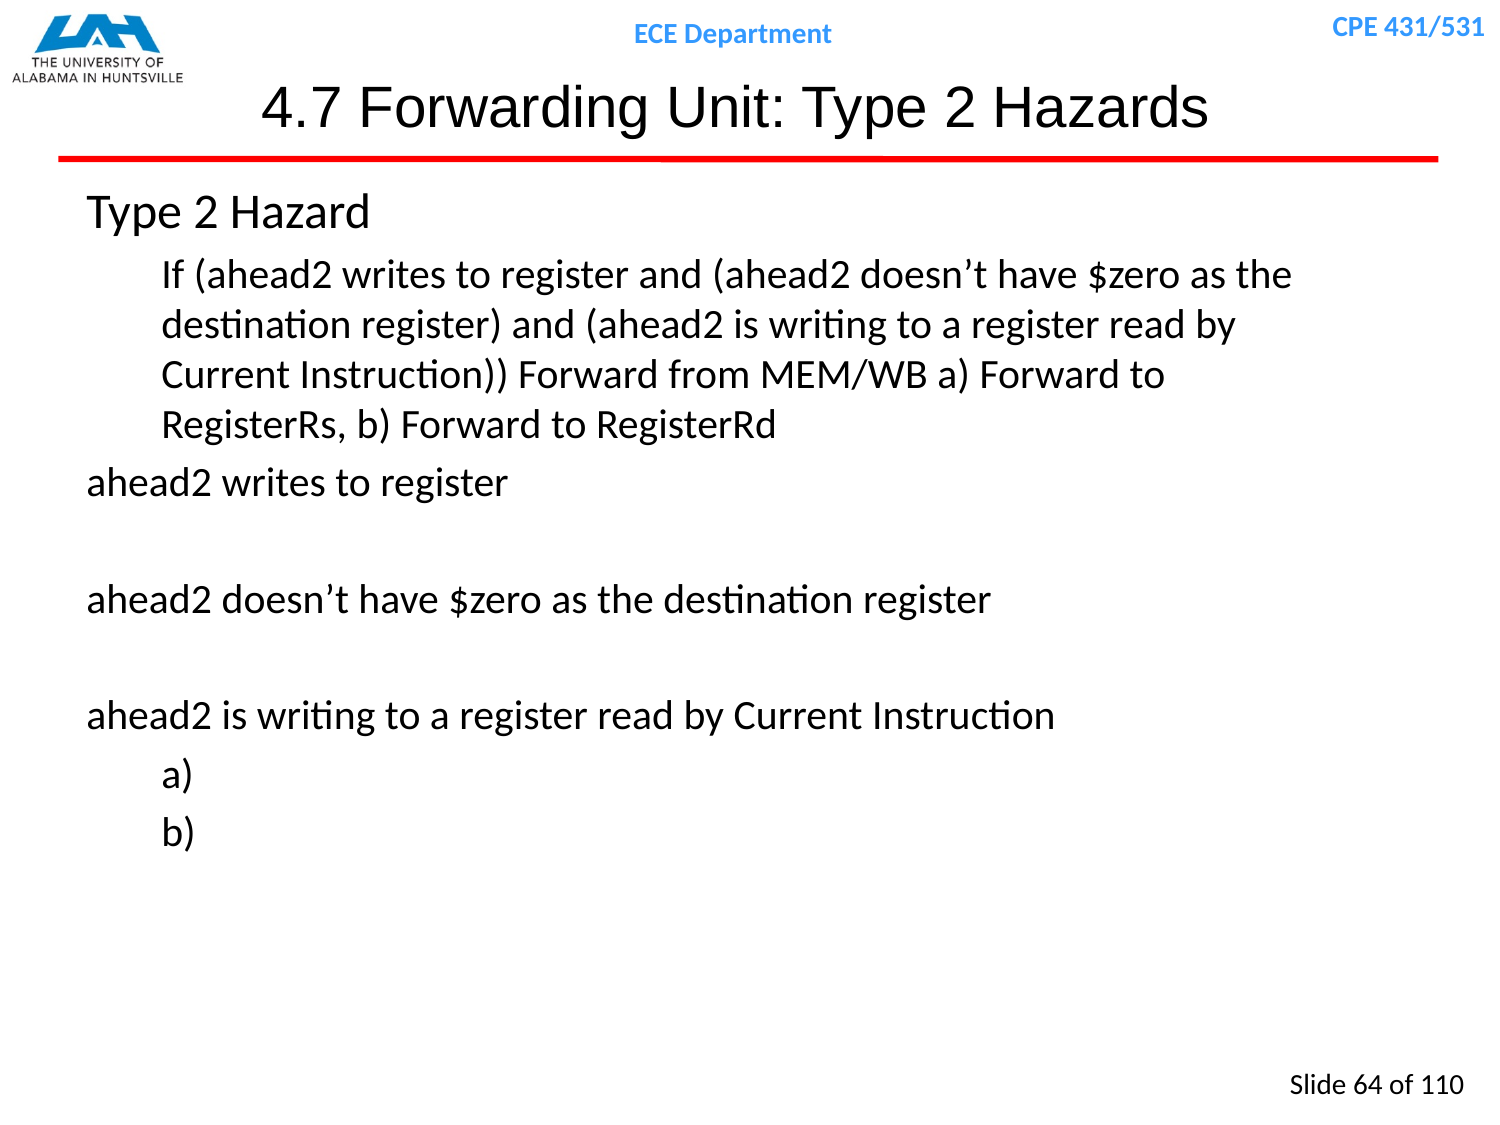

# 4.7 Forwarding Unit: Type 2 Hazards
Type 2 Hazard
If (ahead2 writes to register and (ahead2 doesn’t have $zero as the destination register) and (ahead2 is writing to a register read by Current Instruction)) Forward from MEM/WB a) Forward to RegisterRs, b) Forward to RegisterRd
ahead2 writes to register

ahead2 doesn’t have $zero as the destination register

ahead2 is writing to a register read by Current Instruction